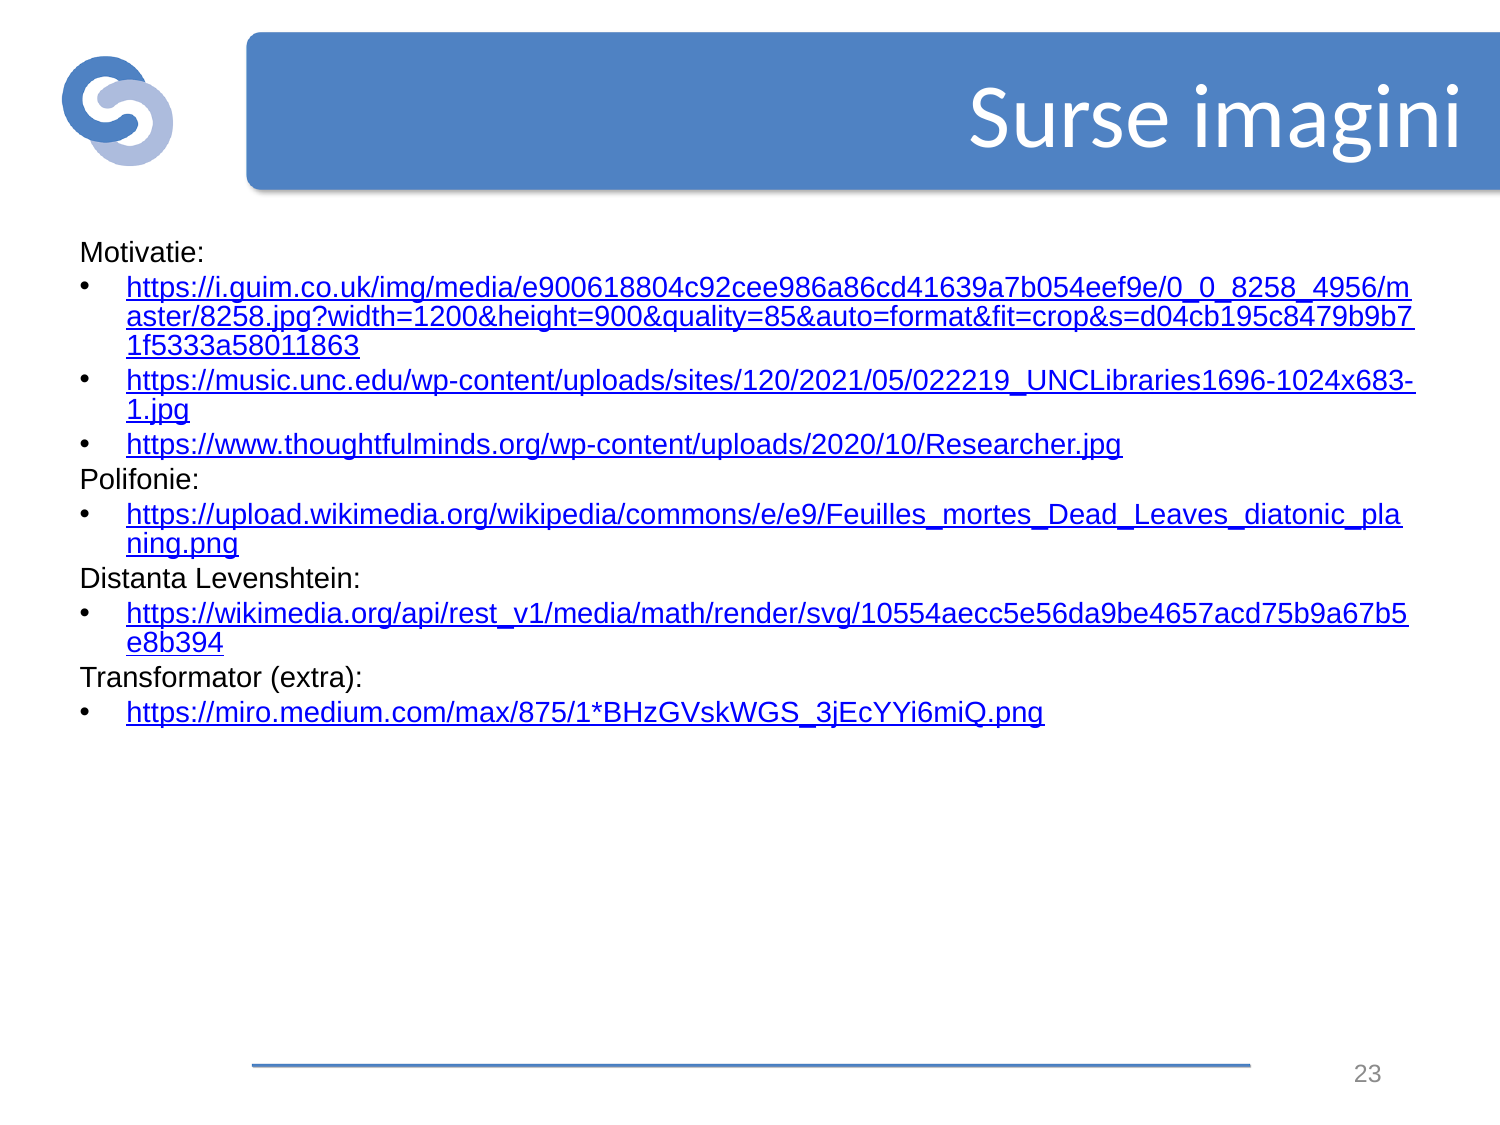

# Surse imagini
Motivatie:
https://i.guim.co.uk/img/media/e900618804c92cee986a86cd41639a7b054eef9e/0_0_8258_4956/master/8258.jpg?width=1200&height=900&quality=85&auto=format&fit=crop&s=d04cb195c8479b9b71f5333a58011863
https://music.unc.edu/wp-content/uploads/sites/120/2021/05/022219_UNCLibraries1696-1024x683-1.jpg
https://www.thoughtfulminds.org/wp-content/uploads/2020/10/Researcher.jpg
Polifonie:
https://upload.wikimedia.org/wikipedia/commons/e/e9/Feuilles_mortes_Dead_Leaves_diatonic_planing.png
Distanta Levenshtein:
https://wikimedia.org/api/rest_v1/media/math/render/svg/10554aecc5e56da9be4657acd75b9a67b5e8b394
Transformator (extra):
https://miro.medium.com/max/875/1*BHzGVskWGS_3jEcYYi6miQ.png

23